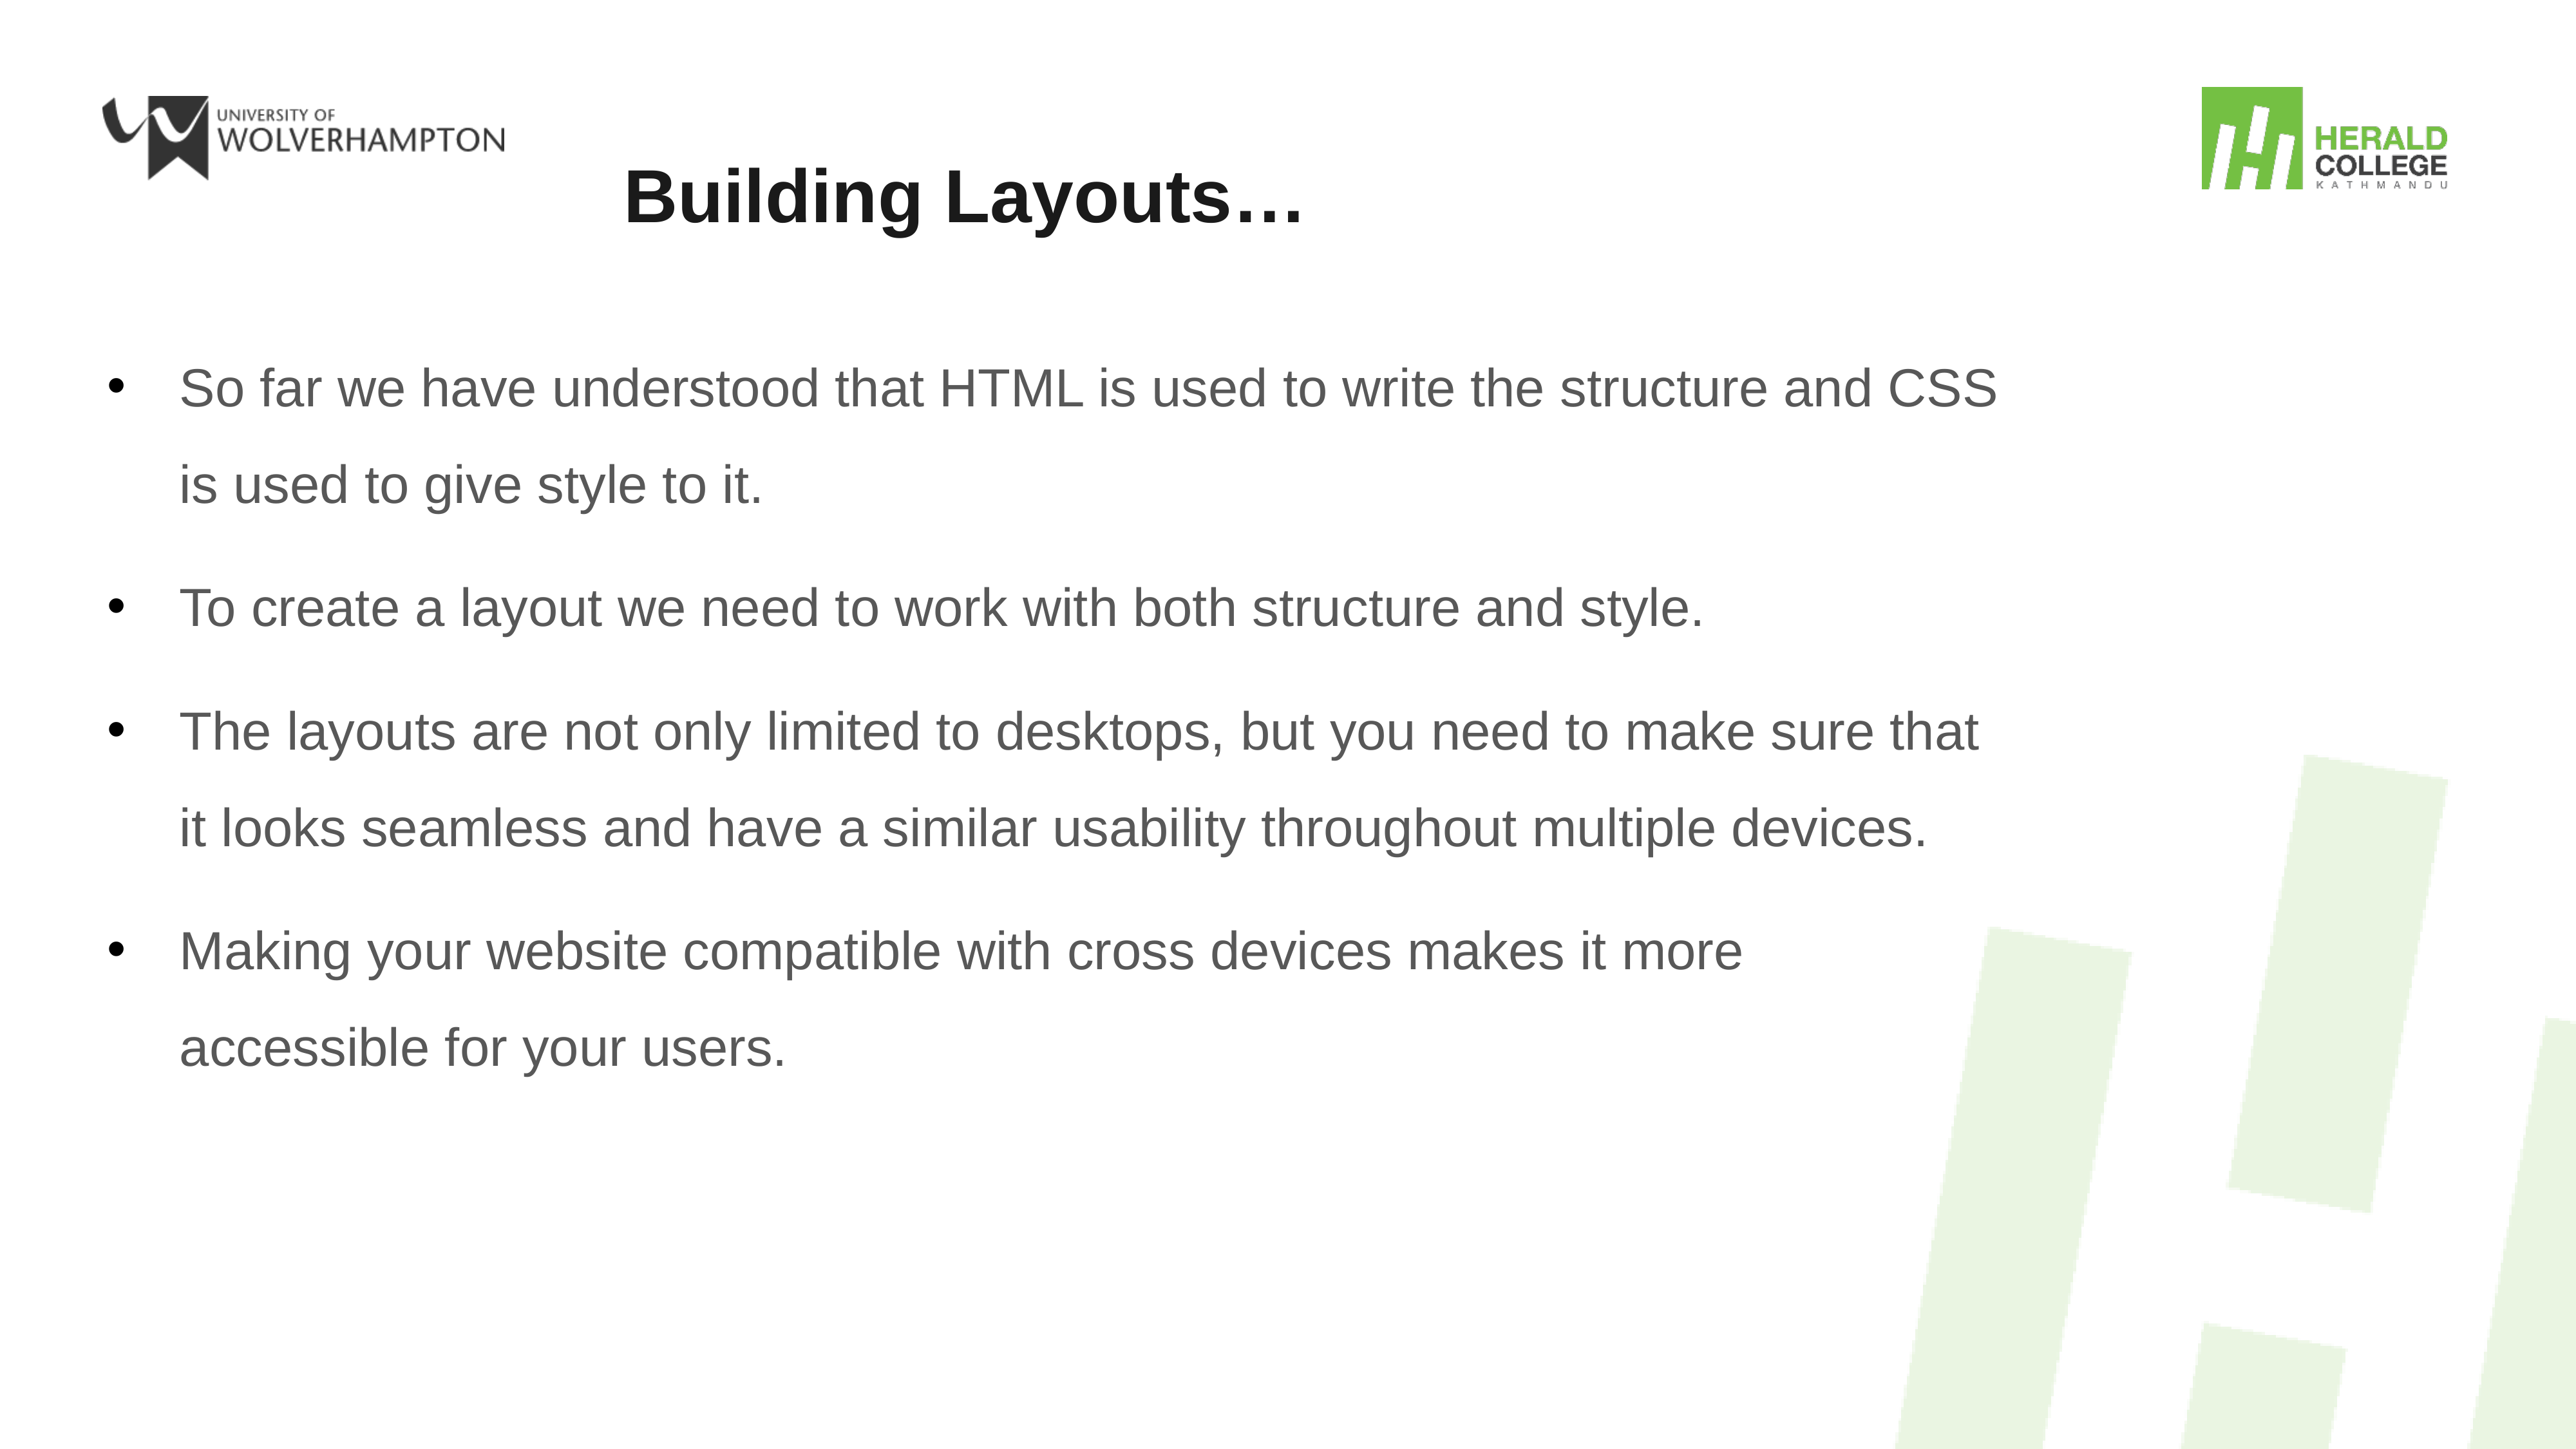

# Building Layouts…
So far we have understood that HTML is used to write the structure and CSS is used to give style to it.
To create a layout we need to work with both structure and style.
The layouts are not only limited to desktops, but you need to make sure that it looks seamless and have a similar usability throughout multiple devices.
Making your website compatible with cross devices makes it more accessible for your users.